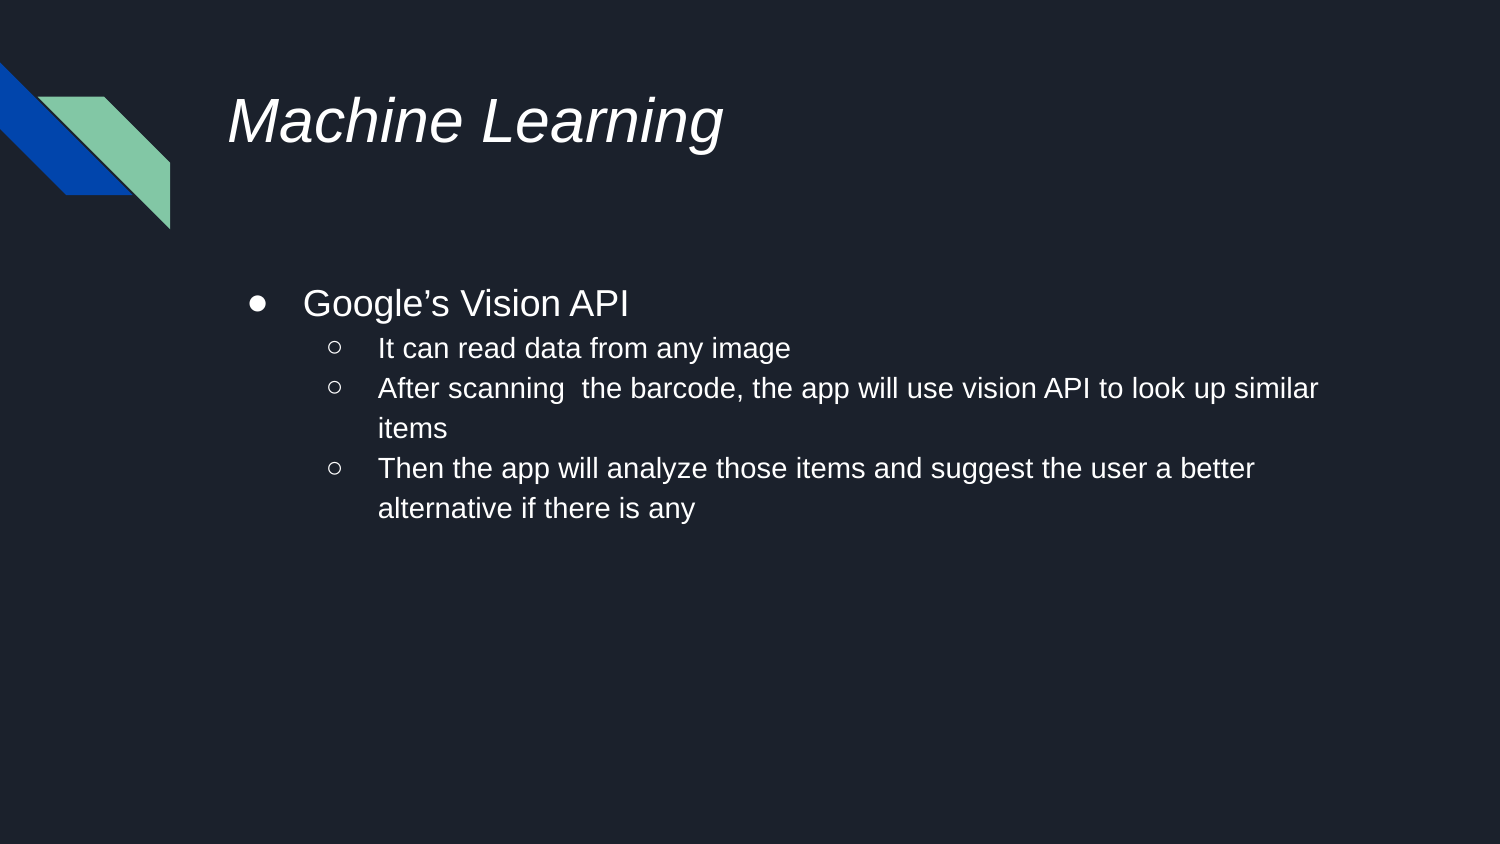

# Machine Learning
Google’s Vision API
It can read data from any image
After scanning  the barcode, the app will use vision API to look up similar items
Then the app will analyze those items and suggest the user a better alternative if there is any